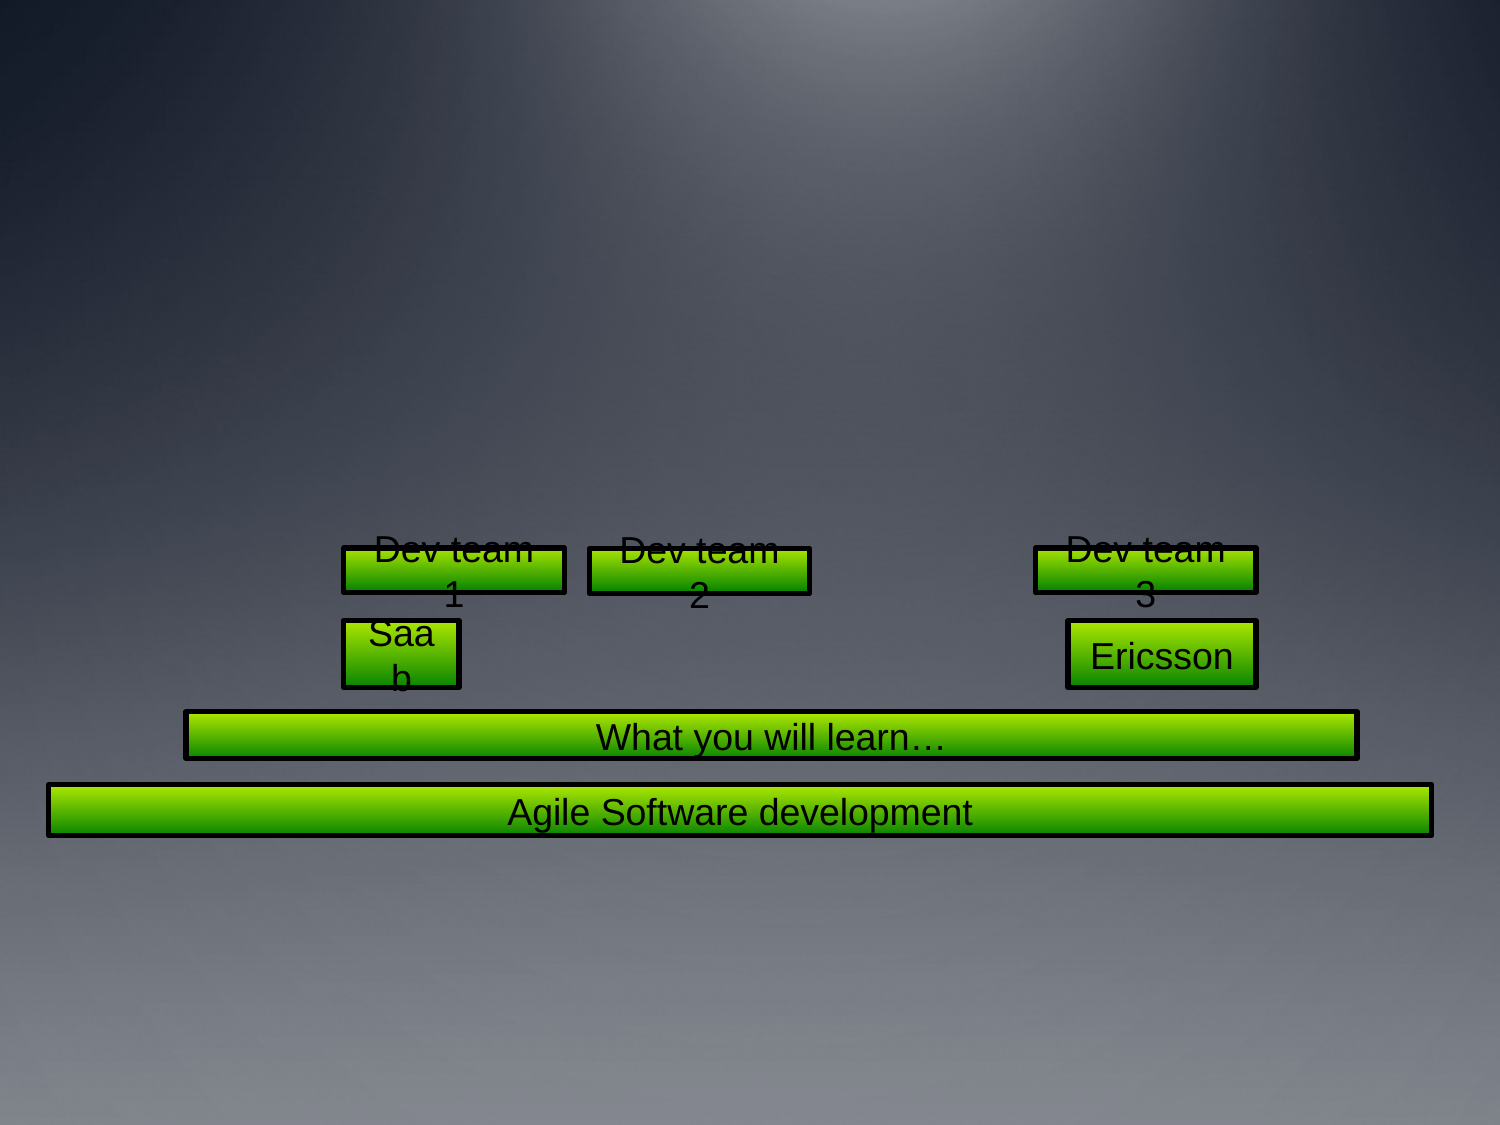

Dev team 1
Dev team 2
Saab
Dev team 3
Ericsson
What you will learn…
Agile Software development